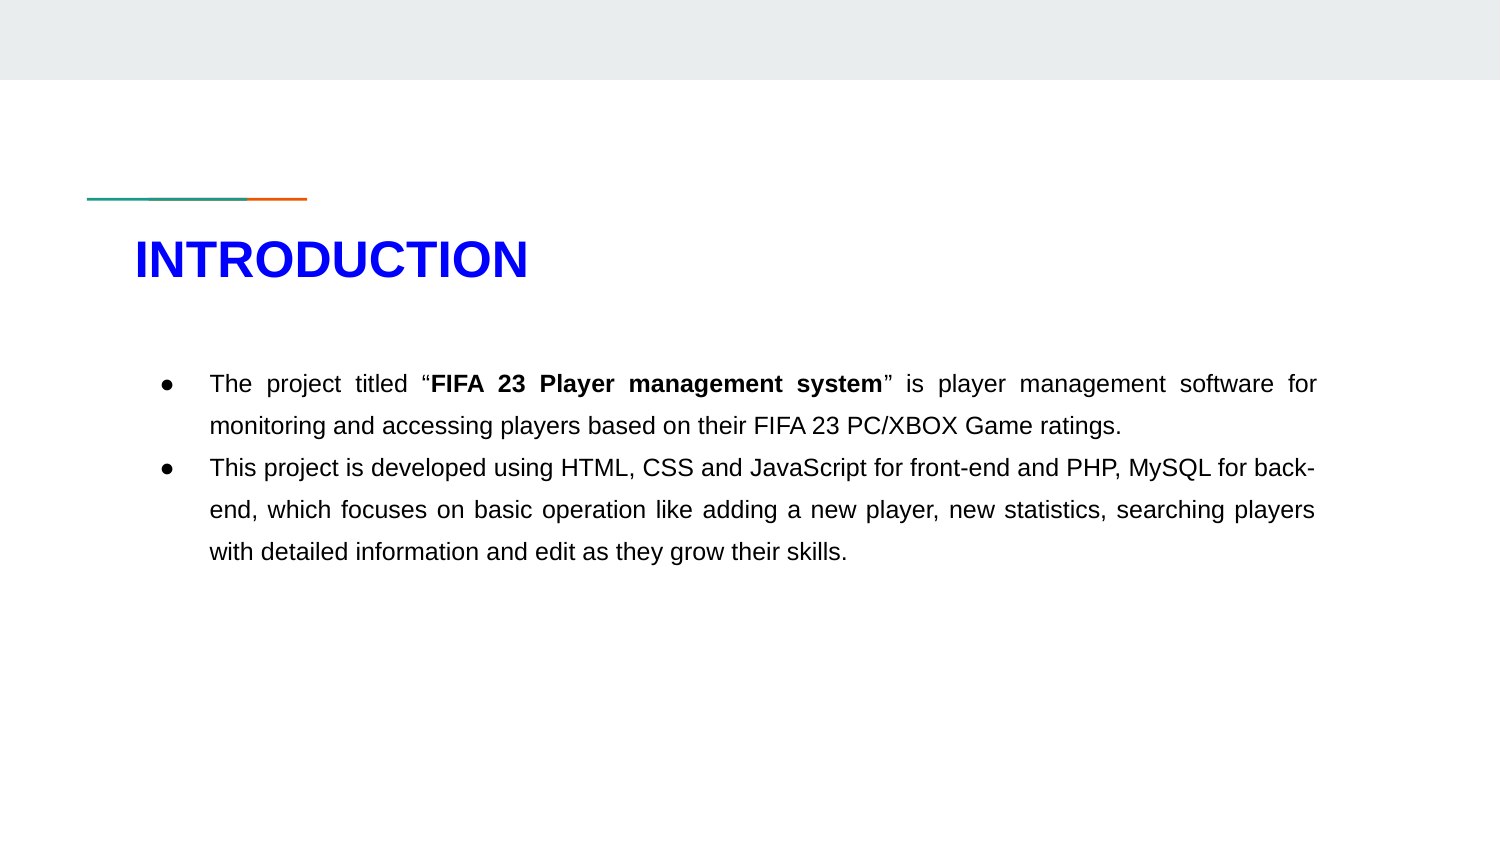

# INTRODUCTION
The project titled “FIFA 23 Player management system” is player management software for monitoring and accessing players based on their FIFA 23 PC/XBOX Game ratings.
This project is developed using HTML, CSS and JavaScript for front-end and PHP, MySQL for back-end, which focuses on basic operation like adding a new player, new statistics, searching players with detailed information and edit as they grow their skills.